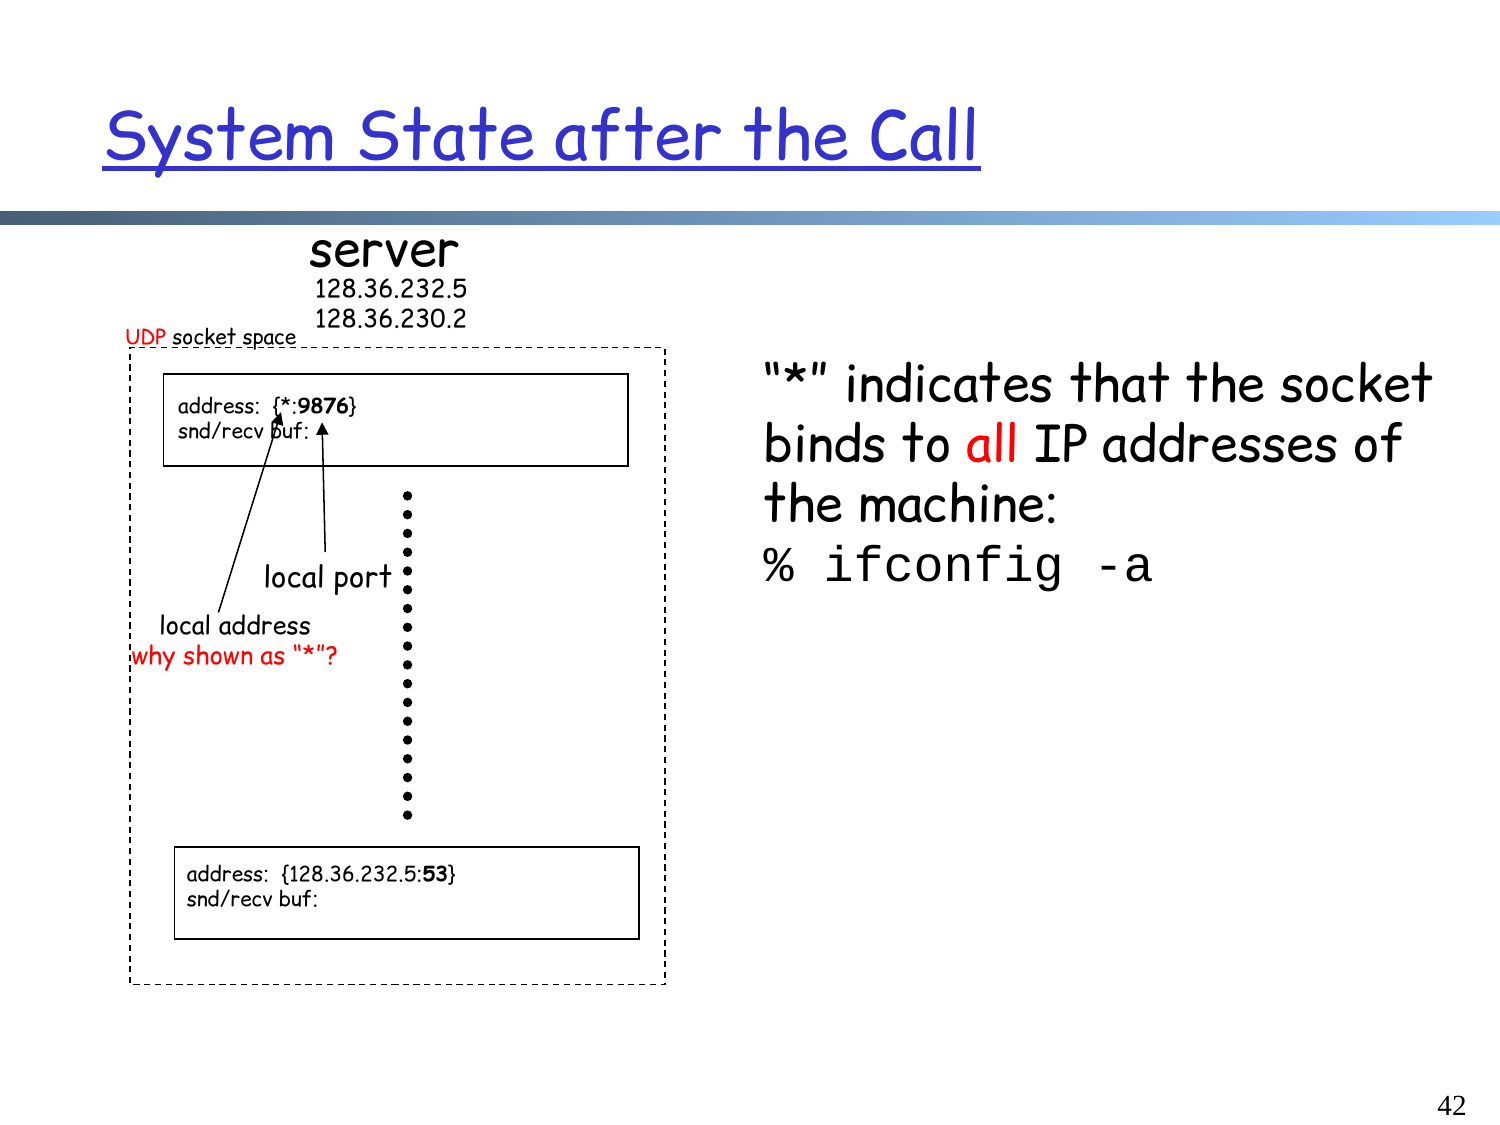

System State after the Call
server
128.36.232.5
128.36.230.2
UDP socket space
“*” indicates that the socket binds to all IP addresses of the machine:
% ifconfig -a

address:  {*:9876}
snd/recv buf:

local port
local address
why shown as “*”?

address:  {128.36.232.5:53}
snd/recv buf:
42